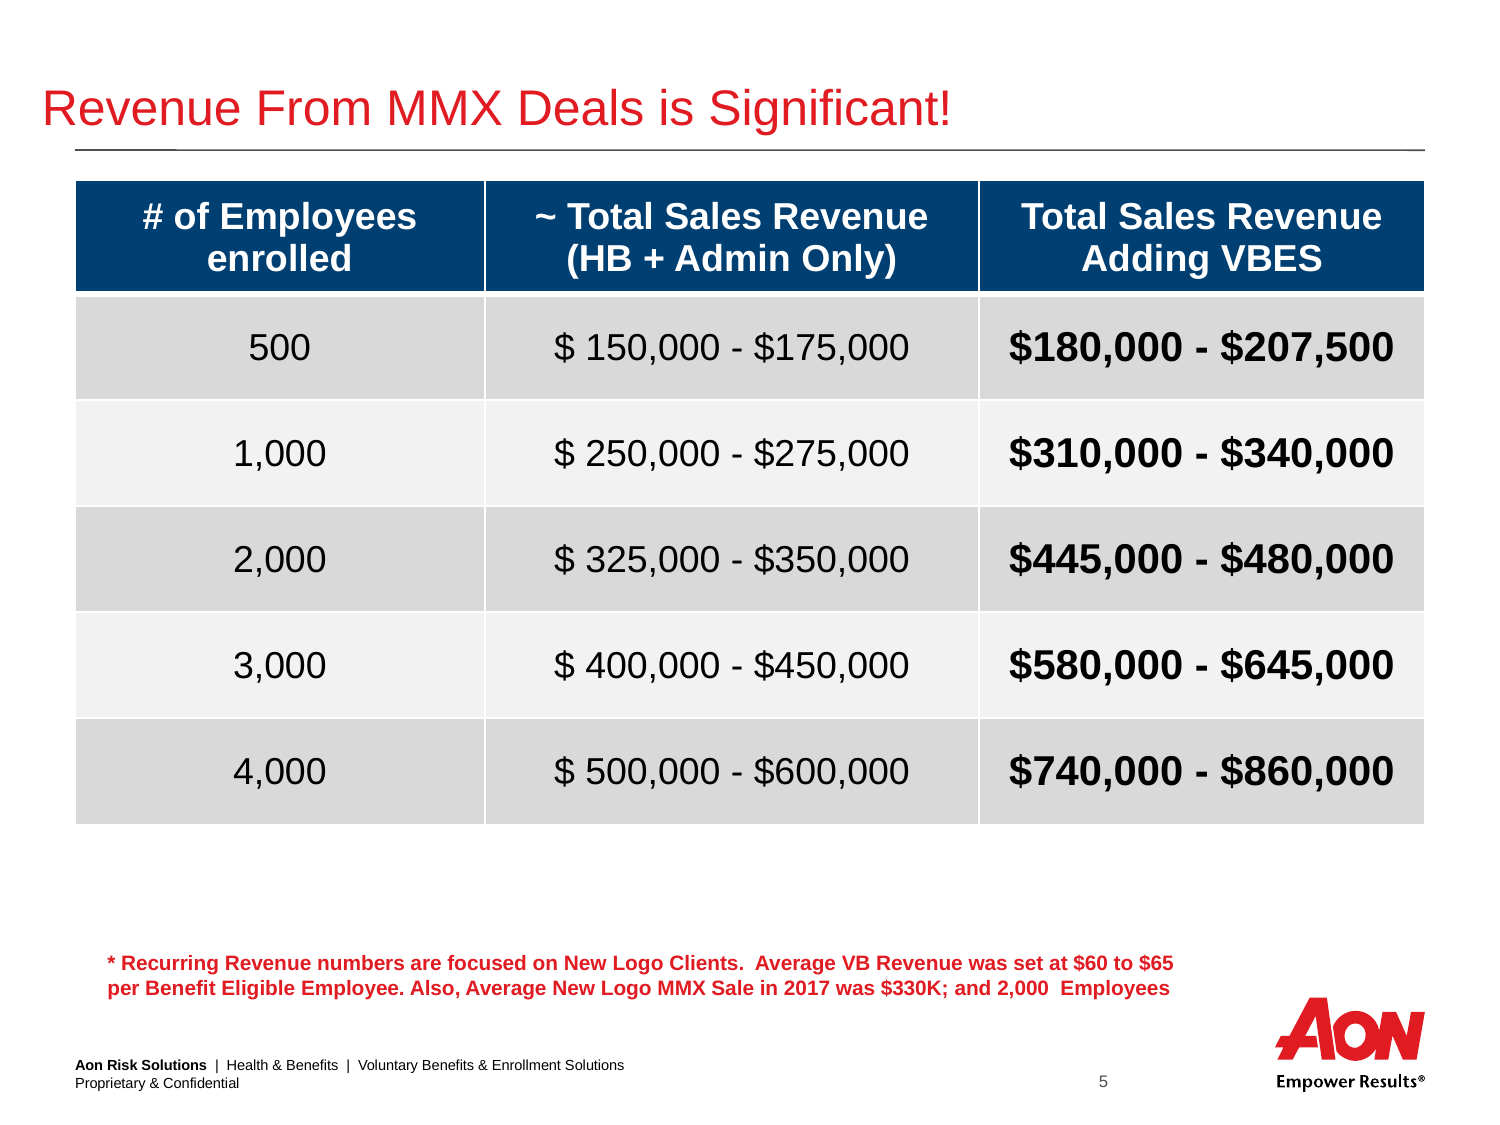

# Revenue From MMX Deals is Significant!
| # of Employees enrolled | ~ Total Sales Revenue (HB + Admin Only) | Total Sales Revenue Adding VBES |
| --- | --- | --- |
| 500 | $ 150,000 - $175,000 | $180,000 - $207,500 |
| 1,000 | $ 250,000 - $275,000 | $310,000 - $340,000 |
| 2,000 | $ 325,000 - $350,000 | $445,000 - $480,000 |
| 3,000 | $ 400,000 - $450,000 | $580,000 - $645,000 |
| 4,000 | $ 500,000 - $600,000 | $740,000 - $860,000 |
* Recurring Revenue numbers are focused on New Logo Clients.  Average VB Revenue was set at $60 to $65 per Benefit Eligible Employee. Also, Average New Logo MMX Sale in 2017 was $330K; and 2,000  Employees